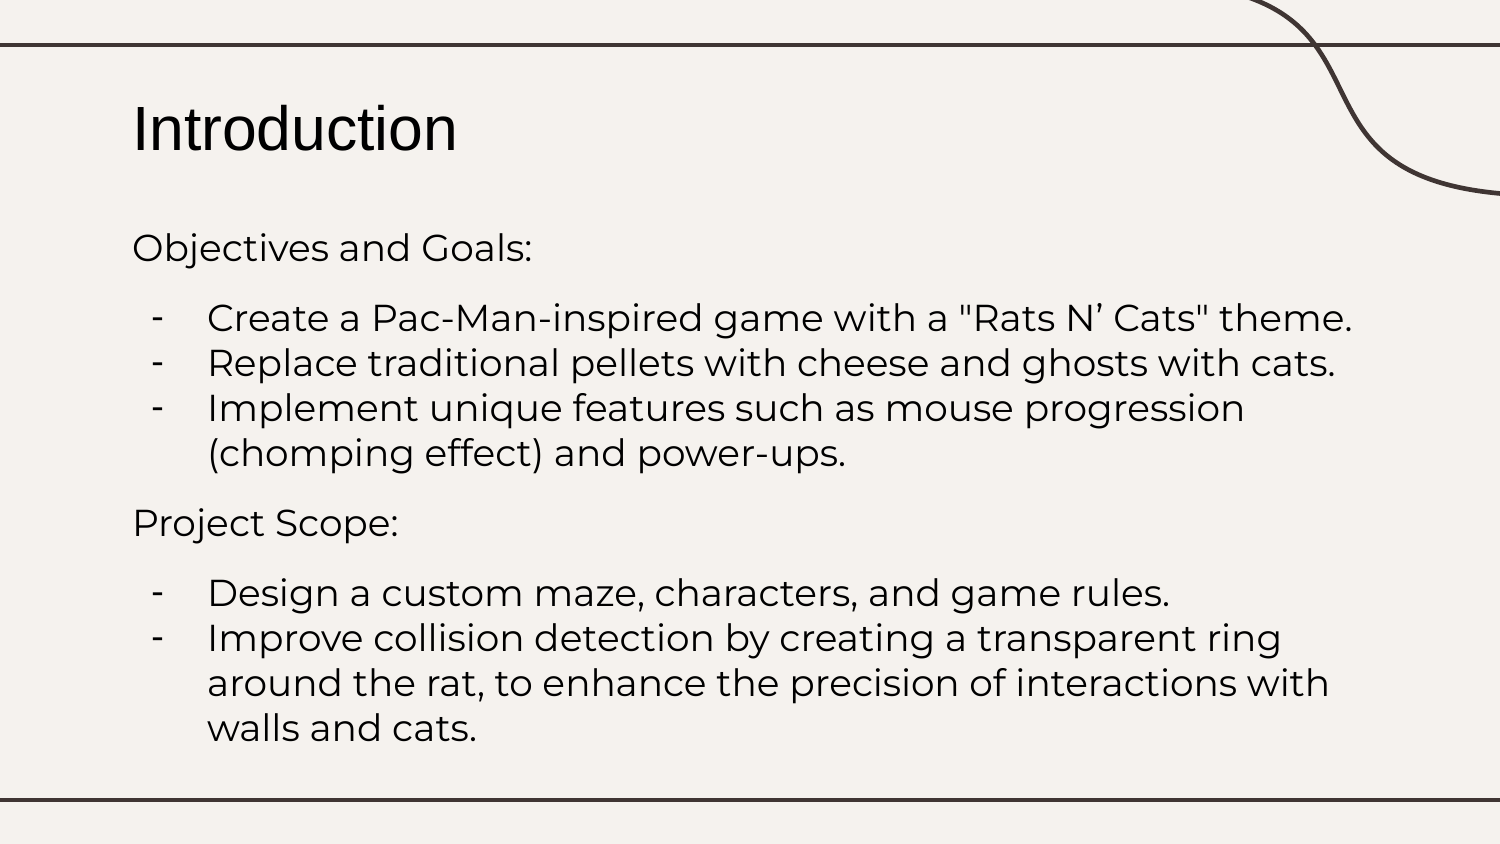

# Introduction
Objectives and Goals:
Create a Pac-Man-inspired game with a "Rats N’ Cats" theme.
Replace traditional pellets with cheese and ghosts with cats.
Implement unique features such as mouse progression (chomping effect) and power-ups.
Project Scope:
Design a custom maze, characters, and game rules.
Improve collision detection by creating a transparent ring around the rat, to enhance the precision of interactions with walls and cats.